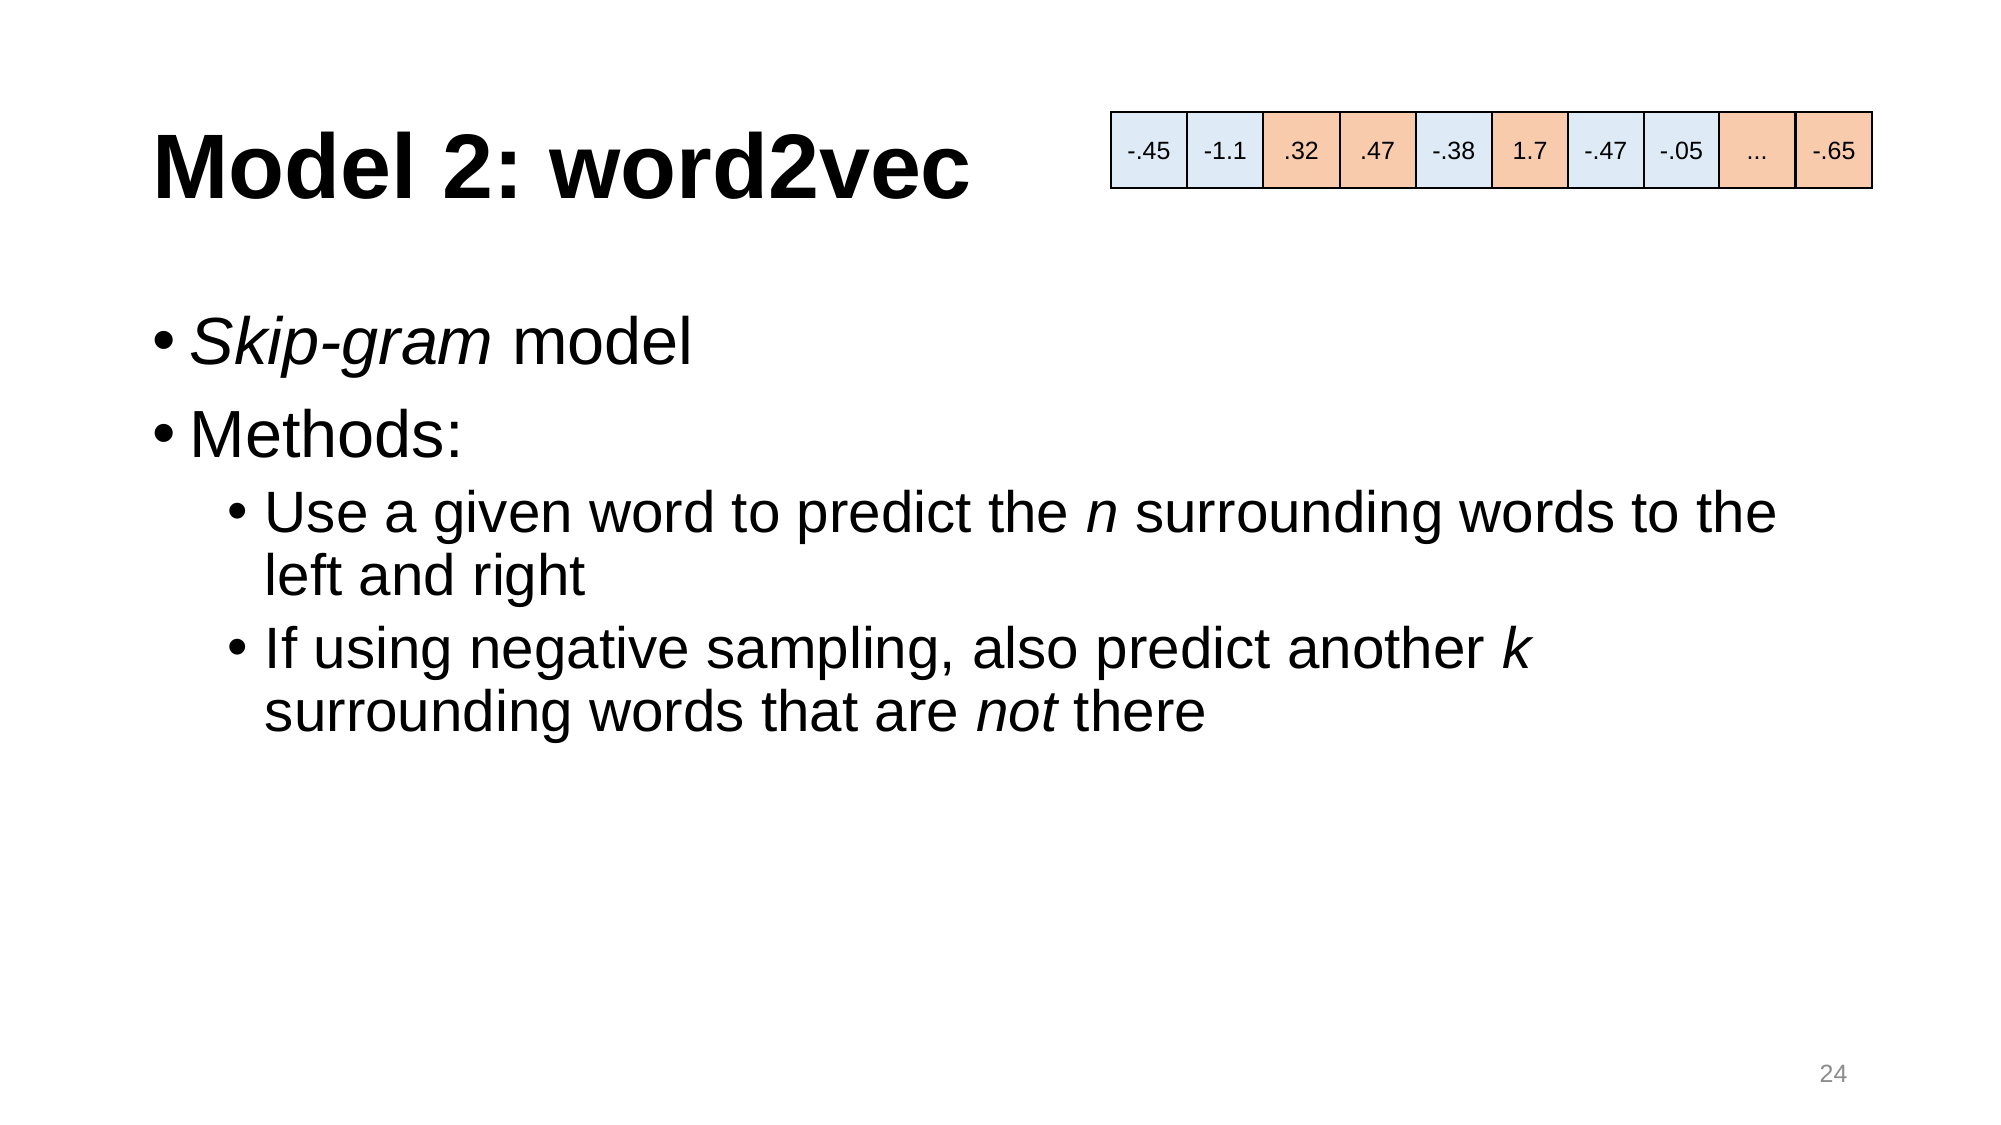

# Model 2: word2vec
-.65
...
-.05
1.7
-.47
-.38
-.45
-1.1
.32
.47
Skip-gram model
Methods:
Use a given word to predict the n surrounding words to the left and right
If using negative sampling, also predict another k surrounding words that are not there
24